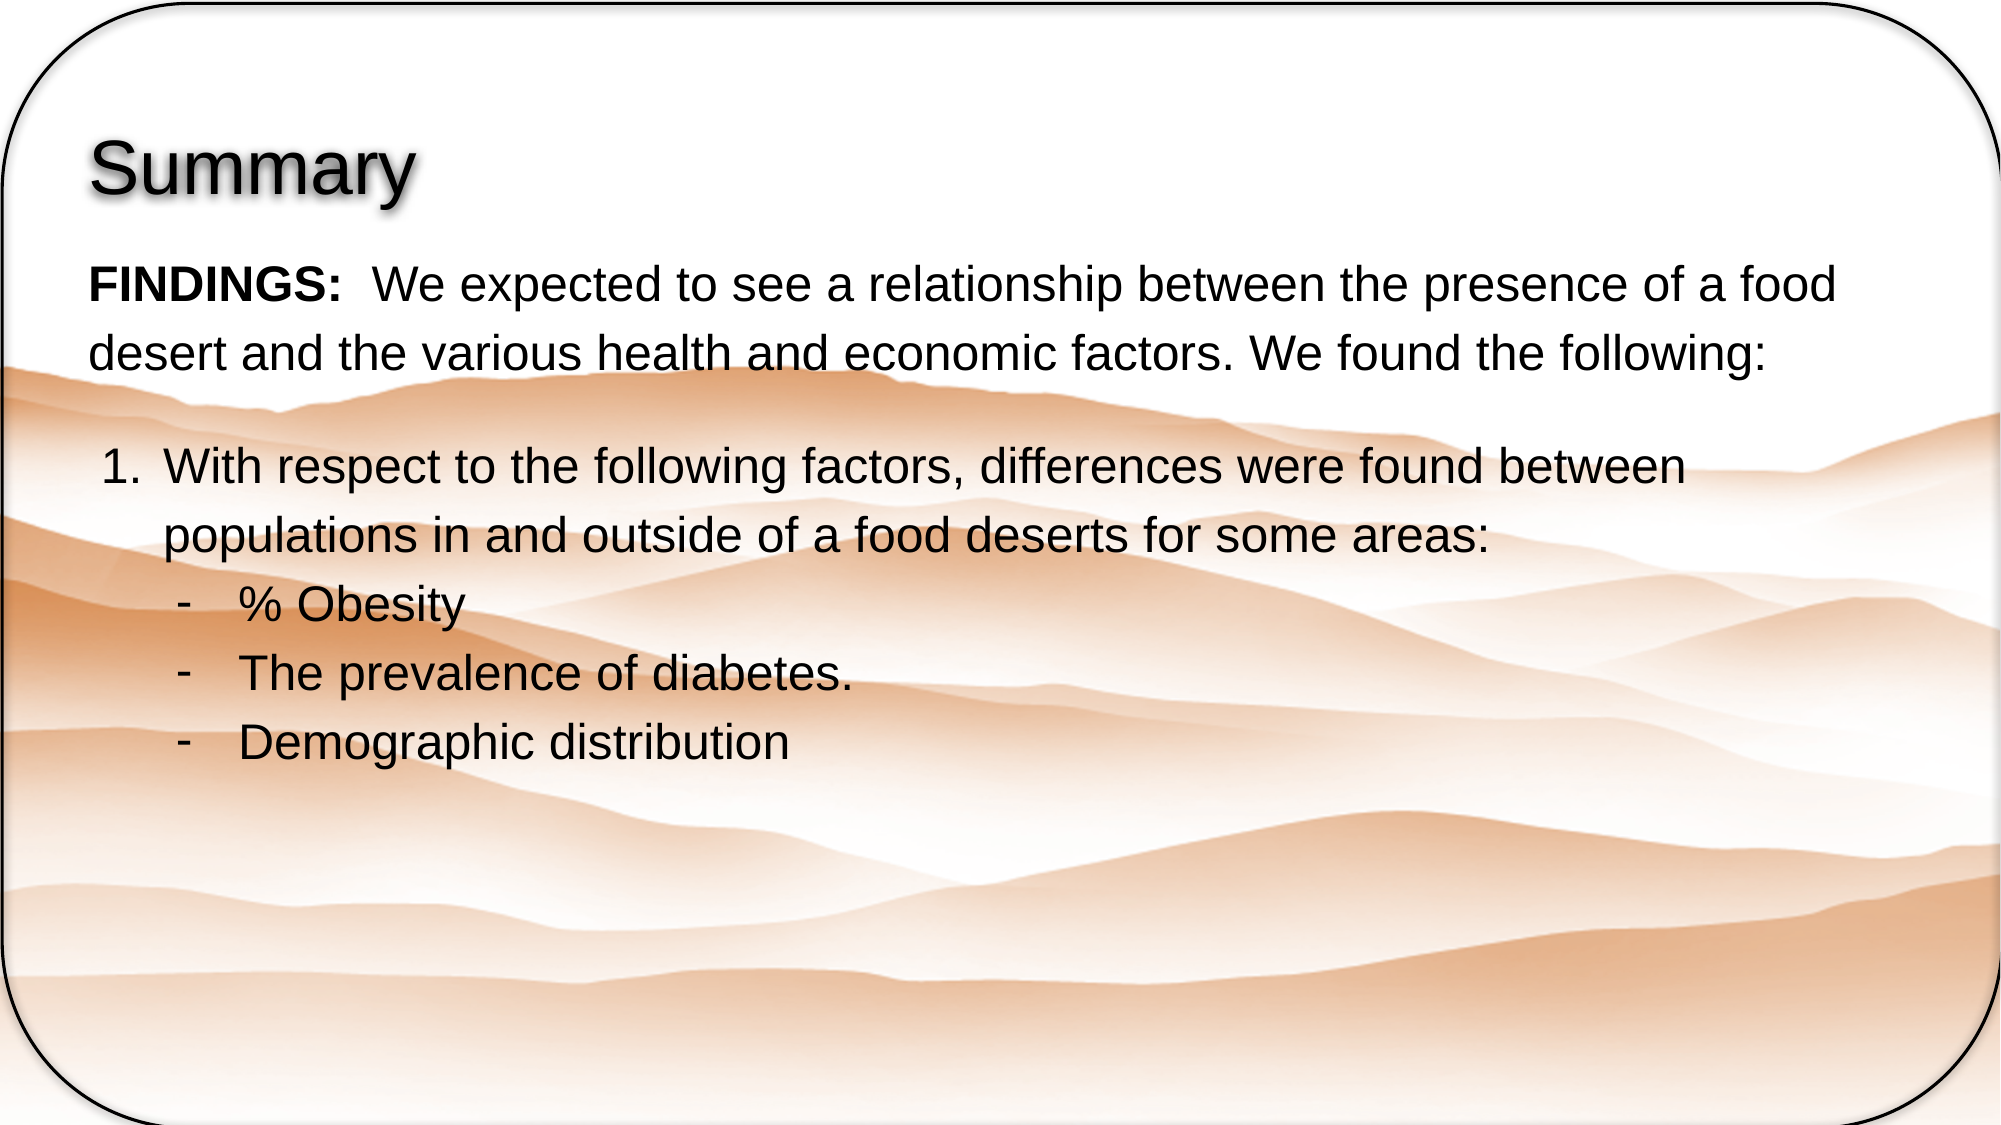

# Summary
FINDINGS:  We expected to see a relationship between the presence of a food desert and the various health and economic factors. We found the following:
With respect to the following factors, differences were found between populations in and outside of a food deserts for some areas:
% Obesity
The prevalence of diabetes.
Demographic distribution